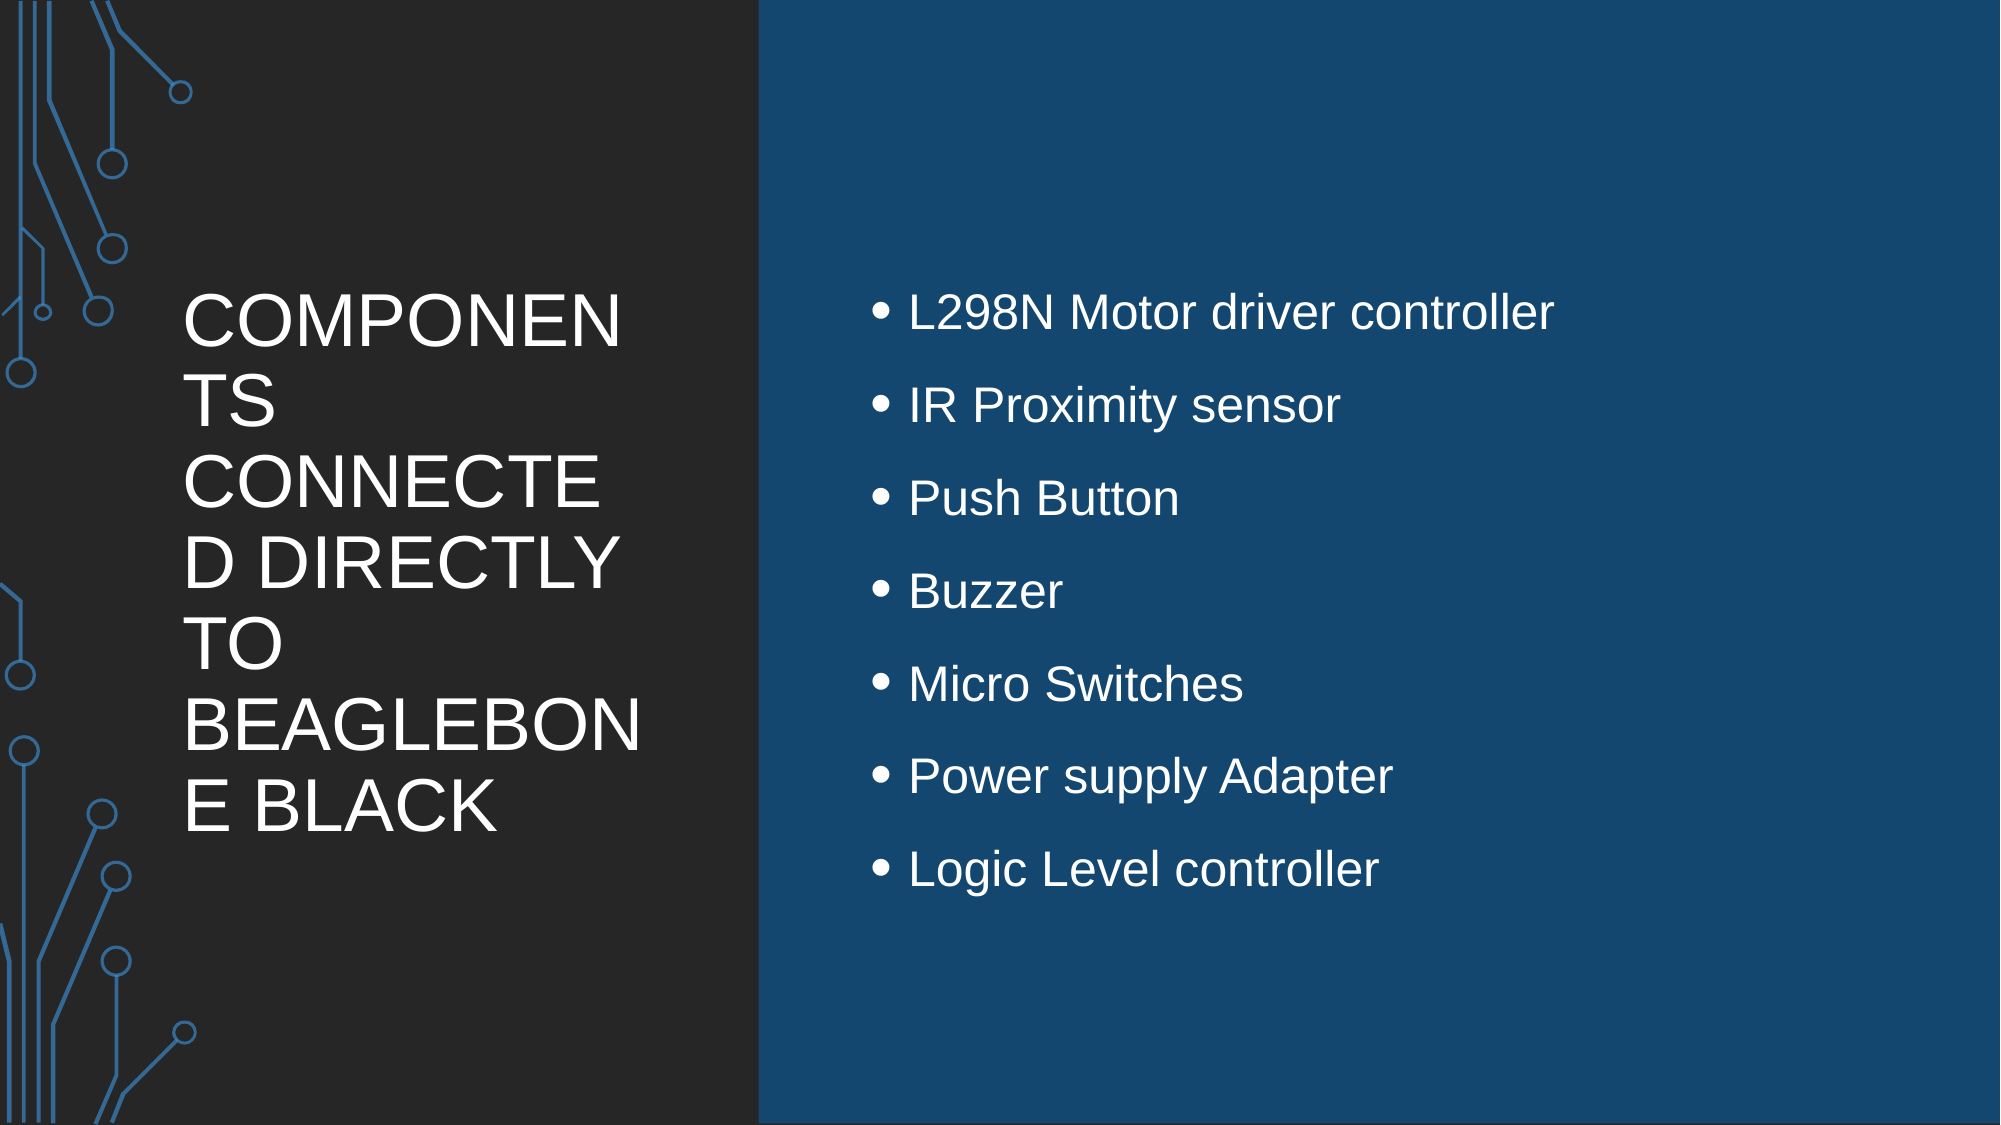

# Components connected Directly to Beaglebone black

L298N Motor driver controller
IR Proximity sensor
Push Button
Buzzer
Micro Switches
Power supply Adapter
Logic Level controller